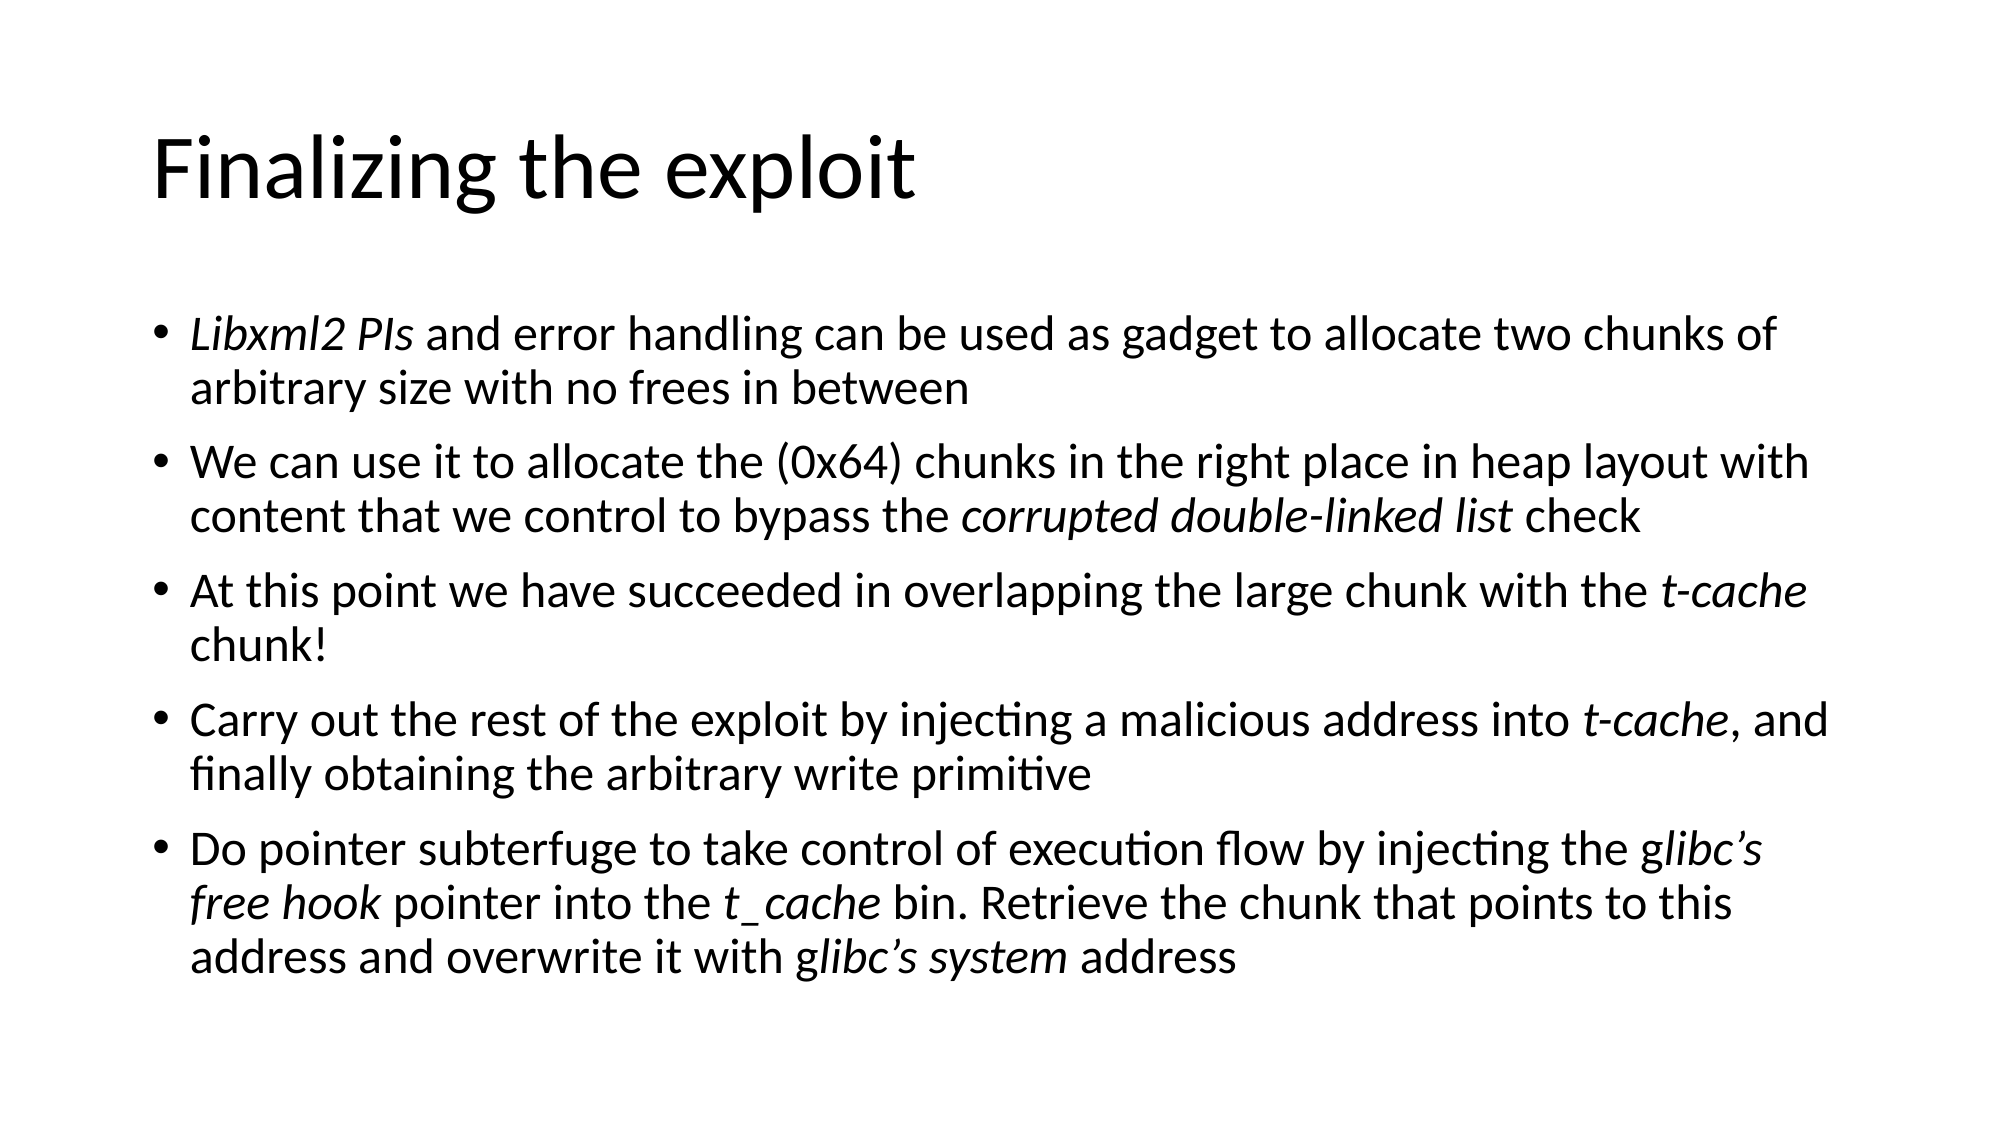

# Finalizing the exploit
Libxml2 PIs and error handling can be used as gadget to allocate two chunks of arbitrary size with no frees in between
We can use it to allocate the (0x64) chunks in the right place in heap layout with content that we control to bypass the corrupted double-linked list check
At this point we have succeeded in overlapping the large chunk with the t-cache chunk!
Carry out the rest of the exploit by injecting a malicious address into t-cache, and finally obtaining the arbitrary write primitive
Do pointer subterfuge to take control of execution flow by injecting the glibc’s free hook pointer into the t_cache bin. Retrieve the chunk that points to this address and overwrite it with glibc’s system address